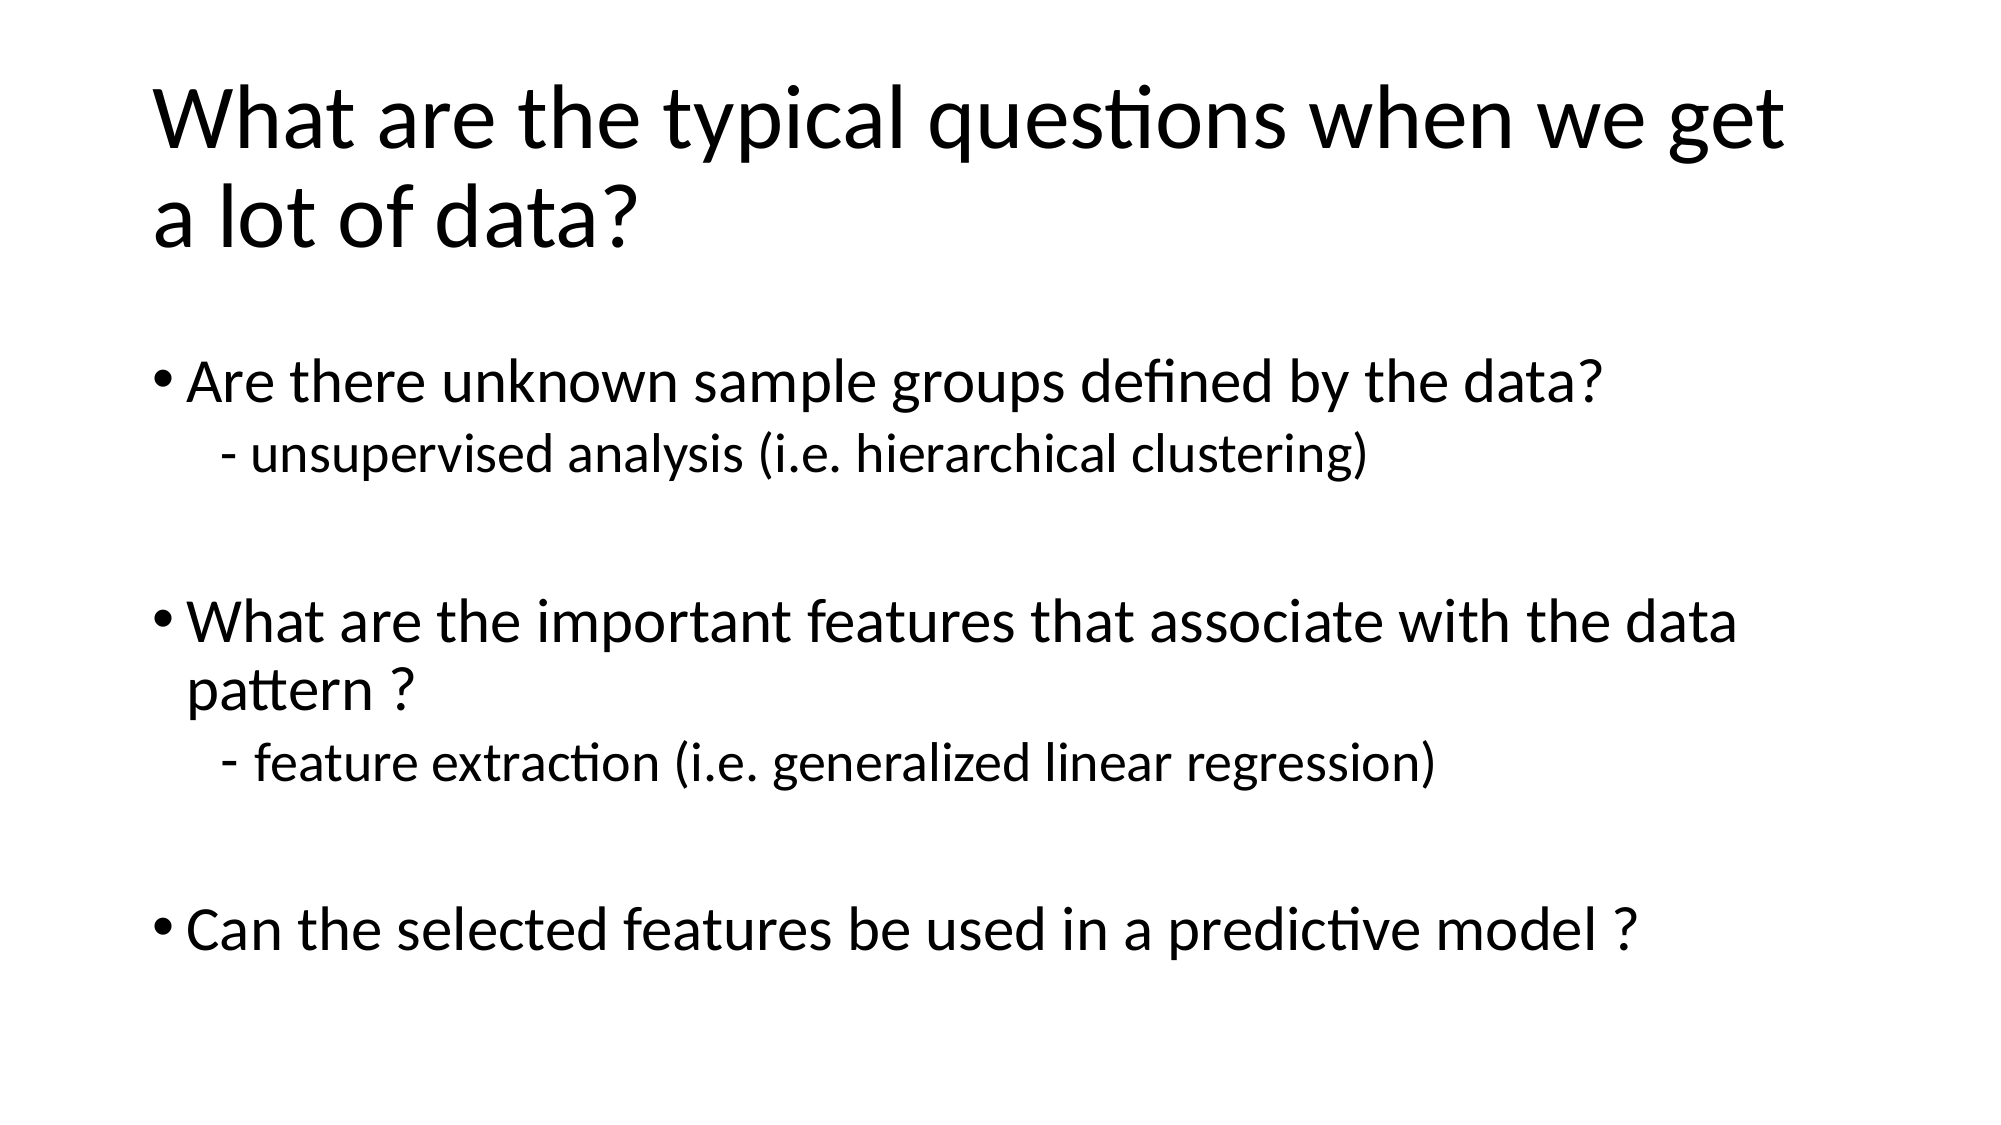

# What are the typical questions when we get a lot of data?
Are there unknown sample groups defined by the data?
- unsupervised analysis (i.e. hierarchical clustering)

What are the important features that associate with the data pattern ?
feature extraction (i.e. generalized linear regression)

Can the selected features be used in a predictive model ?